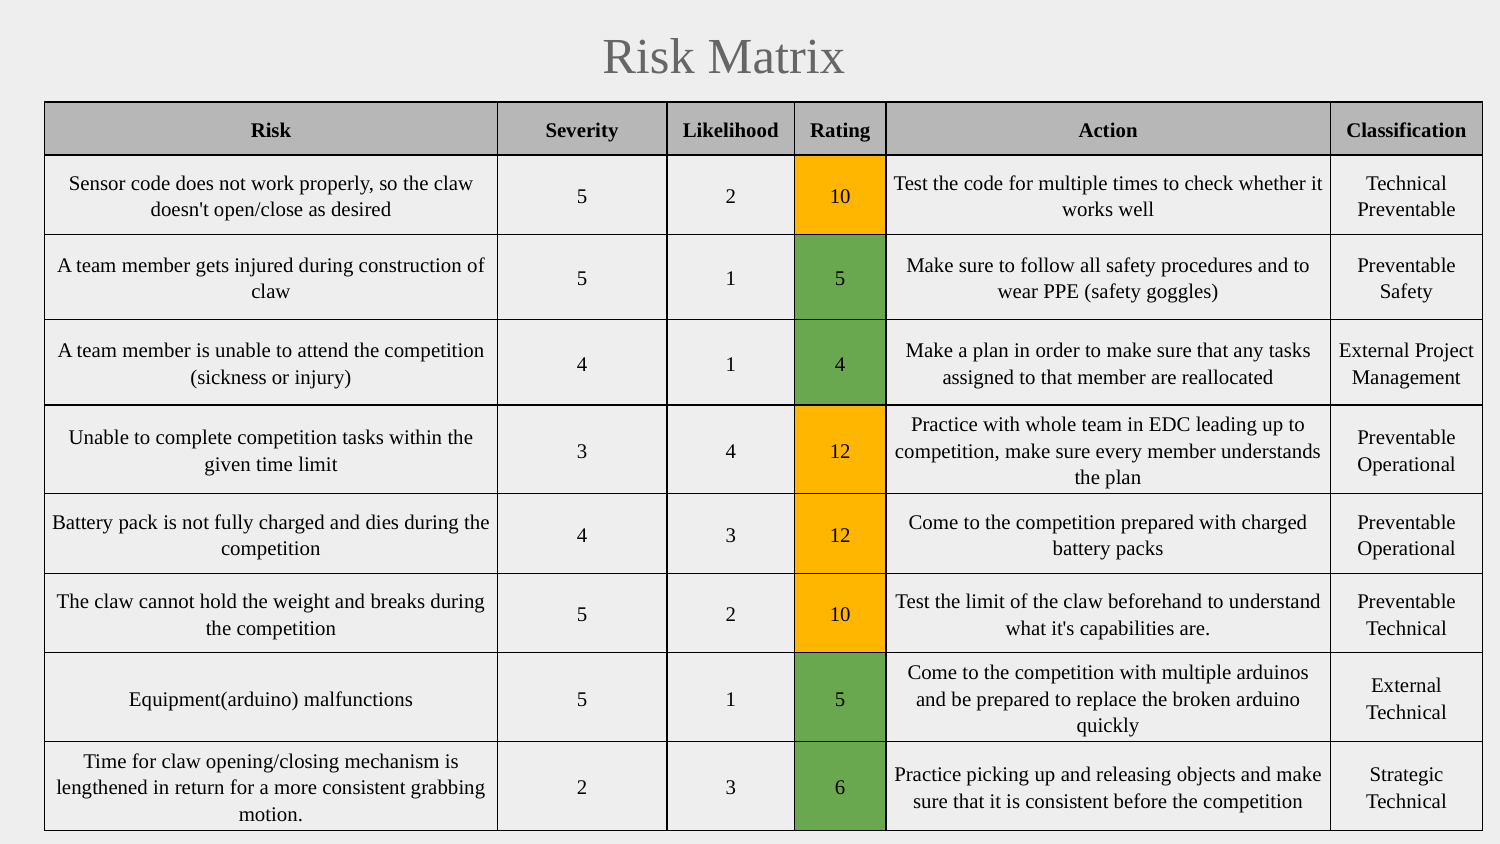

# Risk Matrix
| Risk | Severity | Likelihood | Rating | Action | Classification |
| --- | --- | --- | --- | --- | --- |
| Sensor code does not work properly, so the claw doesn't open/close as desired | 5 | 2 | 10 | Test the code for multiple times to check whether it works well | Technical Preventable |
| A team member gets injured during construction of claw | 5 | 1 | 5 | Make sure to follow all safety procedures and to wear PPE (safety goggles) | Preventable Safety |
| A team member is unable to attend the competition (sickness or injury) | 4 | 1 | 4 | Make a plan in order to make sure that any tasks assigned to that member are reallocated | External Project Management |
| Unable to complete competition tasks within the given time limit | 3 | 4 | 12 | Practice with whole team in EDC leading up to competition, make sure every member understands the plan | Preventable Operational |
| Battery pack is not fully charged and dies during the competition | 4 | 3 | 12 | Come to the competition prepared with charged battery packs | Preventable Operational |
| The claw cannot hold the weight and breaks during the competition | 5 | 2 | 10 | Test the limit of the claw beforehand to understand what it's capabilities are. | Preventable Technical |
| Equipment(arduino) malfunctions | 5 | 1 | 5 | Come to the competition with multiple arduinos and be prepared to replace the broken arduino quickly | External Technical |
| Time for claw opening/closing mechanism is lengthened in return for a more consistent grabbing motion. | 2 | 3 | 6 | Practice picking up and releasing objects and make sure that it is consistent before the competition | Strategic Technical |